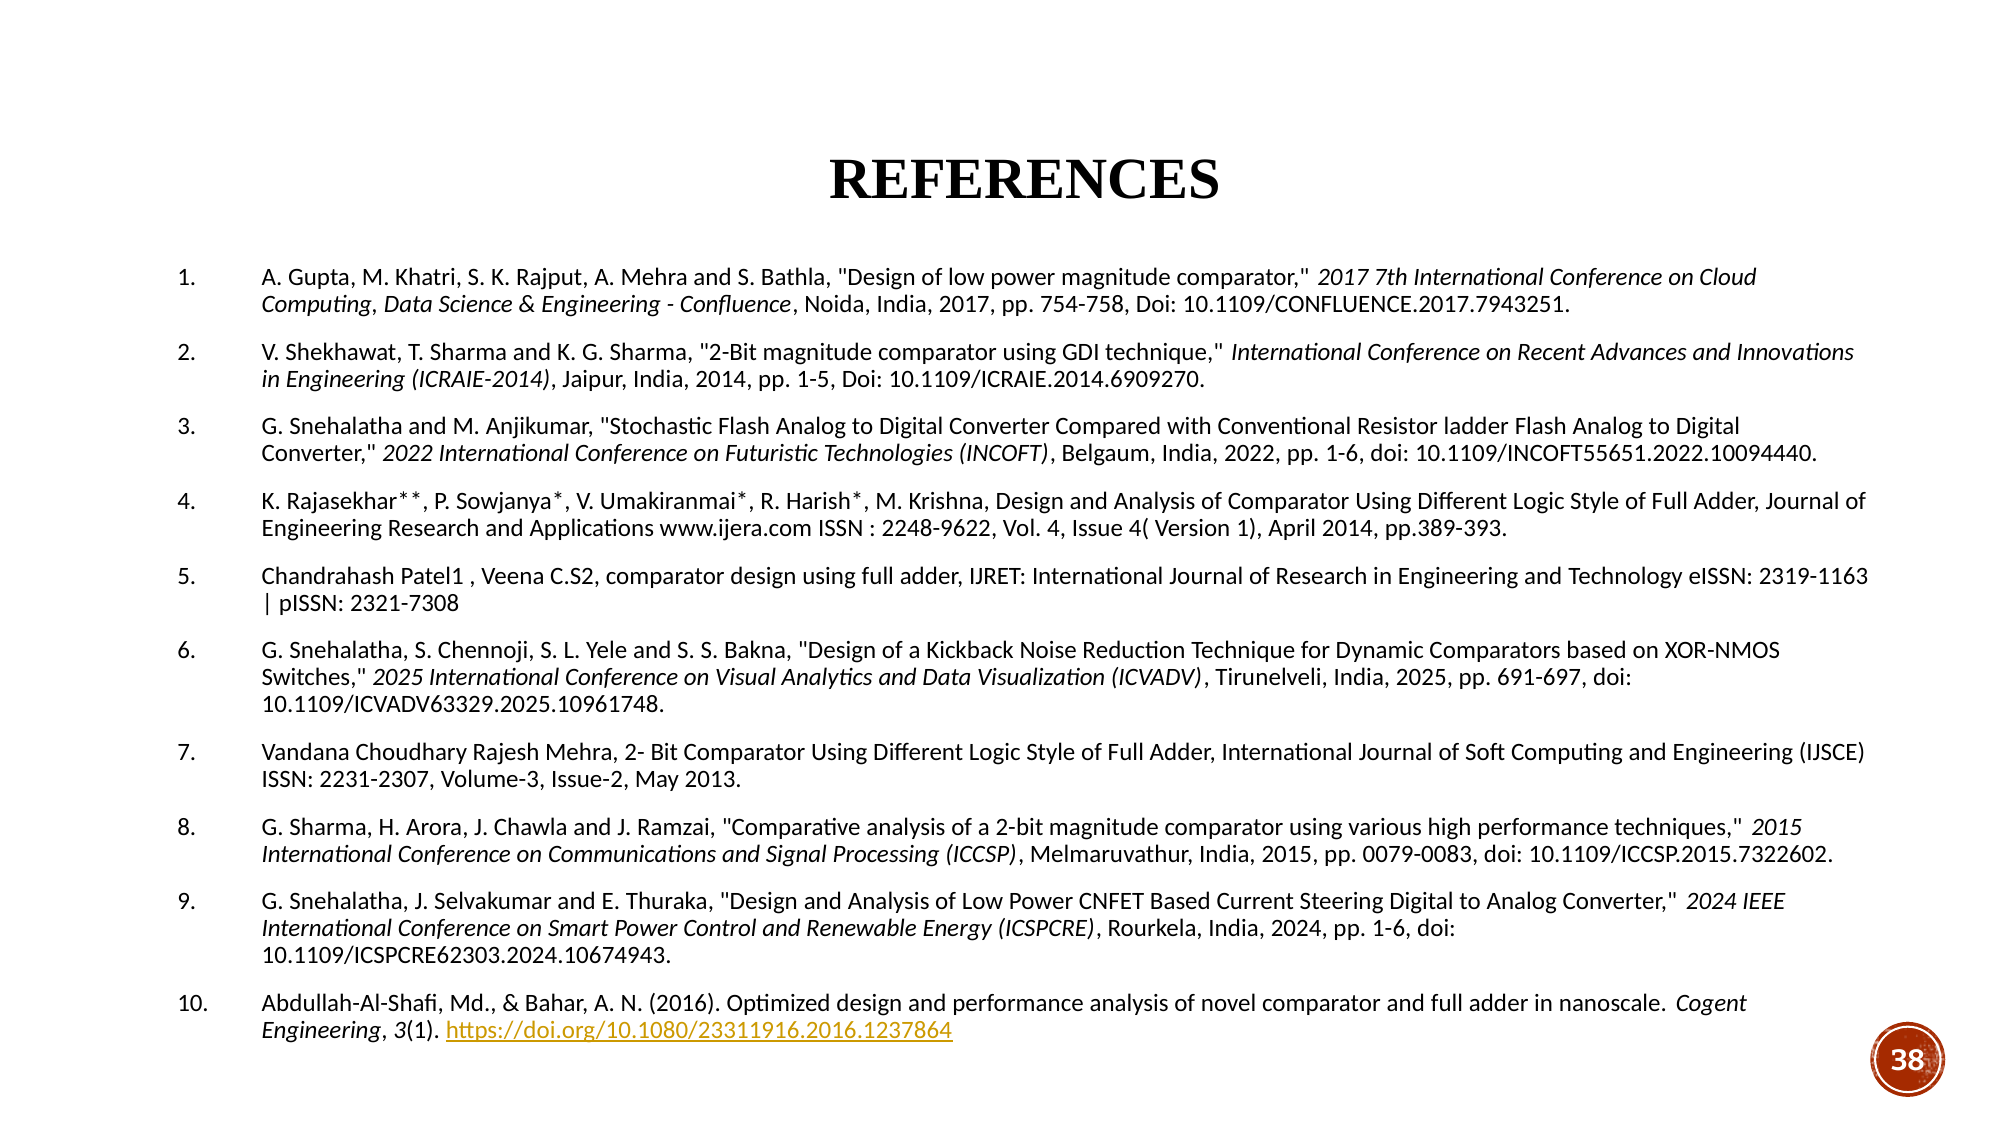

References
A. Gupta, M. Khatri, S. K. Rajput, A. Mehra and S. Bathla, "Design of low power magnitude comparator," 2017 7th International Conference on Cloud Computing, Data Science & Engineering - Confluence, Noida, India, 2017, pp. 754-758, Doi: 10.1109/CONFLUENCE.2017.7943251.
V. Shekhawat, T. Sharma and K. G. Sharma, "2-Bit magnitude comparator using GDI technique," International Conference on Recent Advances and Innovations in Engineering (ICRAIE-2014), Jaipur, India, 2014, pp. 1-5, Doi: 10.1109/ICRAIE.2014.6909270.
G. Snehalatha and M. Anjikumar, "Stochastic Flash Analog to Digital Converter Compared with Conventional Resistor ladder Flash Analog to Digital Converter," 2022 International Conference on Futuristic Technologies (INCOFT), Belgaum, India, 2022, pp. 1-6, doi: 10.1109/INCOFT55651.2022.10094440.
K. Rajasekhar**, P. Sowjanya*, V. Umakiranmai*, R. Harish*, M. Krishna, Design and Analysis of Comparator Using Different Logic Style of Full Adder, Journal of Engineering Research and Applications www.ijera.com ISSN : 2248-9622, Vol. 4, Issue 4( Version 1), April 2014, pp.389-393.
Chandrahash Patel1 , Veena C.S2, comparator design using full adder, IJRET: International Journal of Research in Engineering and Technology eISSN: 2319-1163 | pISSN: 2321-7308
G. Snehalatha, S. Chennoji, S. L. Yele and S. S. Bakna, "Design of a Kickback Noise Reduction Technique for Dynamic Comparators based on XOR-NMOS Switches," 2025 International Conference on Visual Analytics and Data Visualization (ICVADV), Tirunelveli, India, 2025, pp. 691-697, doi: 10.1109/ICVADV63329.2025.10961748.
Vandana Choudhary Rajesh Mehra, 2- Bit Comparator Using Different Logic Style of Full Adder, International Journal of Soft Computing and Engineering (IJSCE) ISSN: 2231-2307, Volume-3, Issue-2, May 2013.
G. Sharma, H. Arora, J. Chawla and J. Ramzai, "Comparative analysis of a 2-bit magnitude comparator using various high performance techniques," 2015 International Conference on Communications and Signal Processing (ICCSP), Melmaruvathur, India, 2015, pp. 0079-0083, doi: 10.1109/ICCSP.2015.7322602.
G. Snehalatha, J. Selvakumar and E. Thuraka, "Design and Analysis of Low Power CNFET Based Current Steering Digital to Analog Converter," 2024 IEEE International Conference on Smart Power Control and Renewable Energy (ICSPCRE), Rourkela, India, 2024, pp. 1-6, doi: 10.1109/ICSPCRE62303.2024.10674943.
Abdullah-Al-Shafi, Md., & Bahar, A. N. (2016). Optimized design and performance analysis of novel comparator and full adder in nanoscale. Cogent Engineering, 3(1). https://doi.org/10.1080/23311916.2016.1237864

38